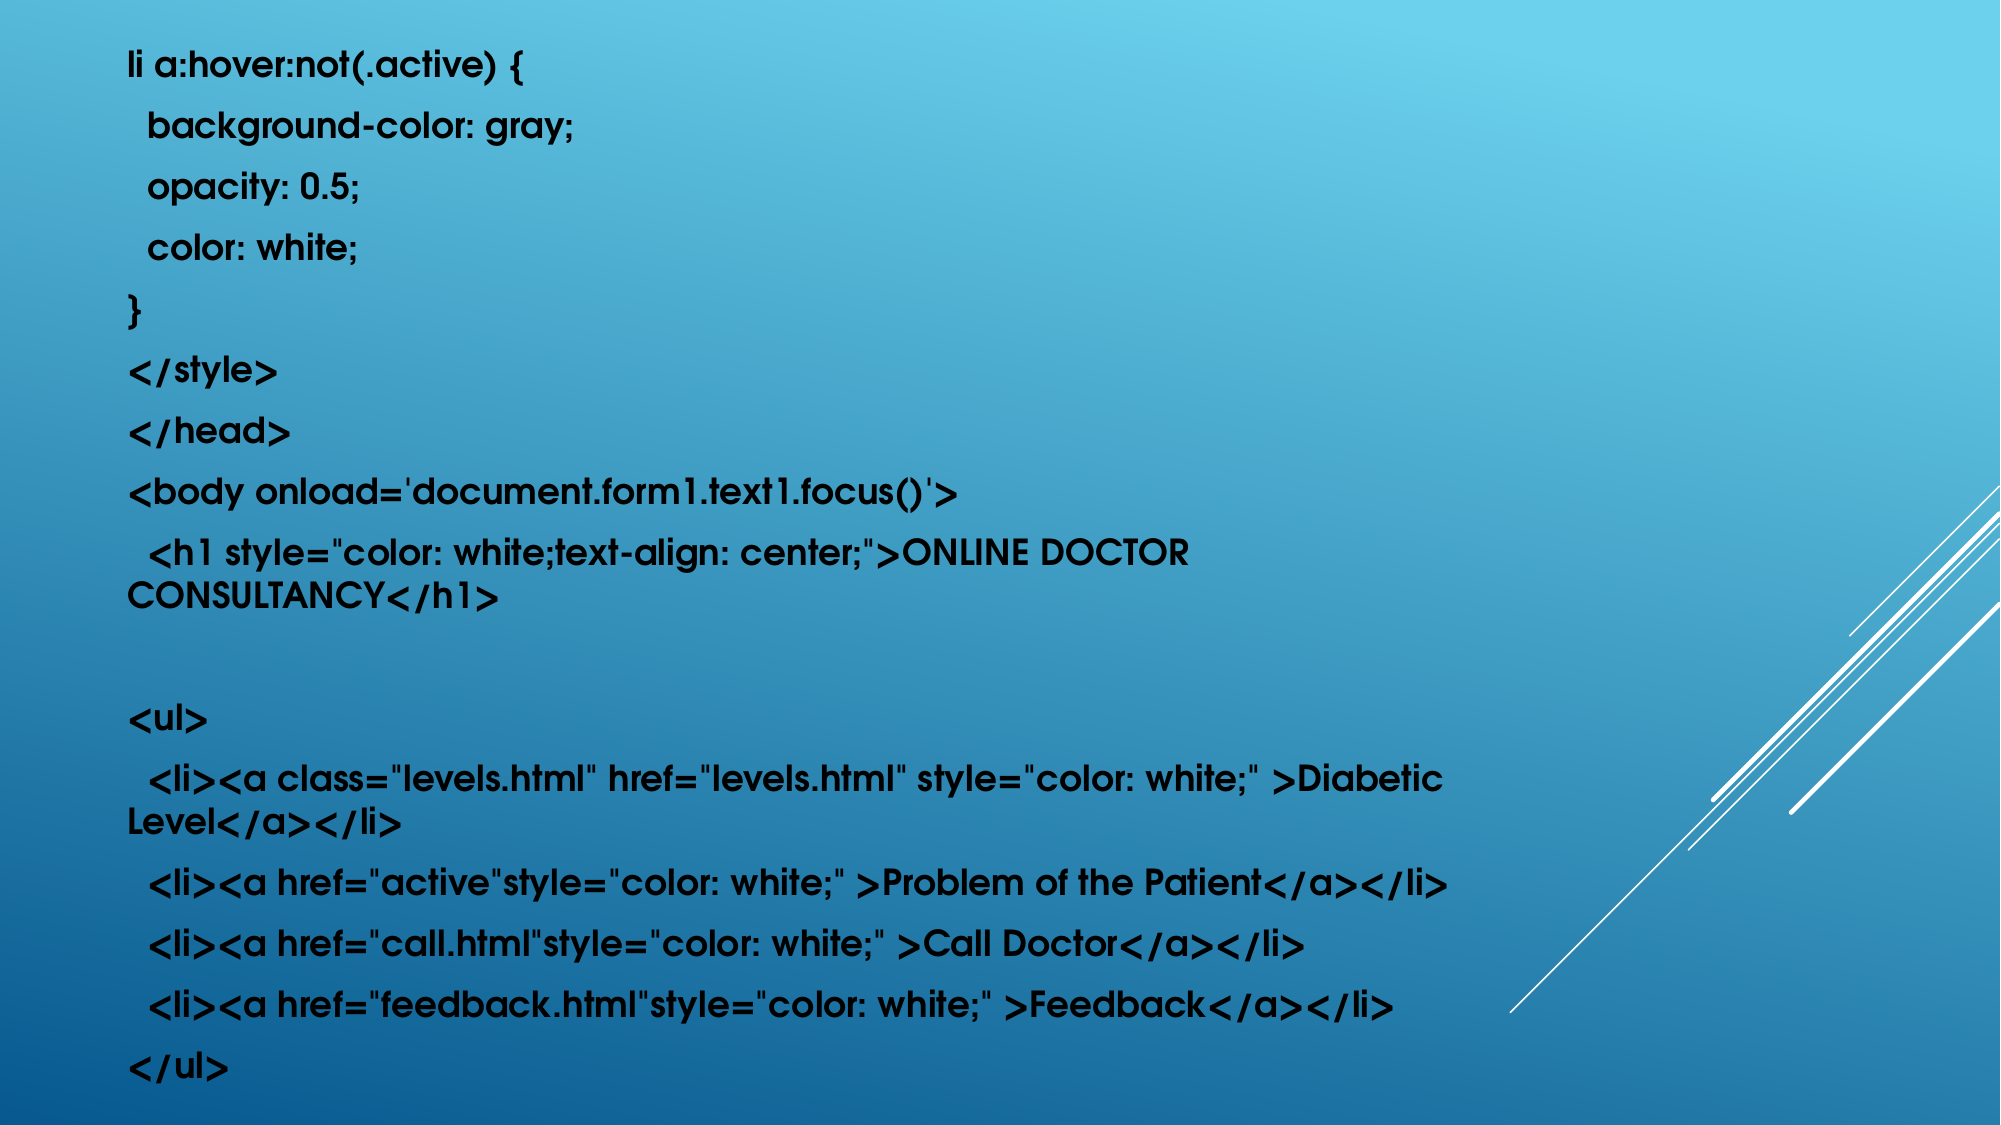

li a:hover:not(.active) {
  background-color: gray;
  opacity: 0.5;
  color: white;
}
</style>
</head>
<body onload='document.form1.text1.focus()'>
  <h1 style="color: white;text-align: center;">ONLINE DOCTOR CONSULTANCY</h1>

<ul>
  <li><a class="levels.html" href="levels.html" style="color: white;" >Diabetic Level</a></li>
  <li><a href="active"style="color: white;" >Problem of the Patient</a></li>
  <li><a href="call.html"style="color: white;" >Call Doctor</a></li>
  <li><a href="feedback.html"style="color: white;" >Feedback</a></li>
</ul>